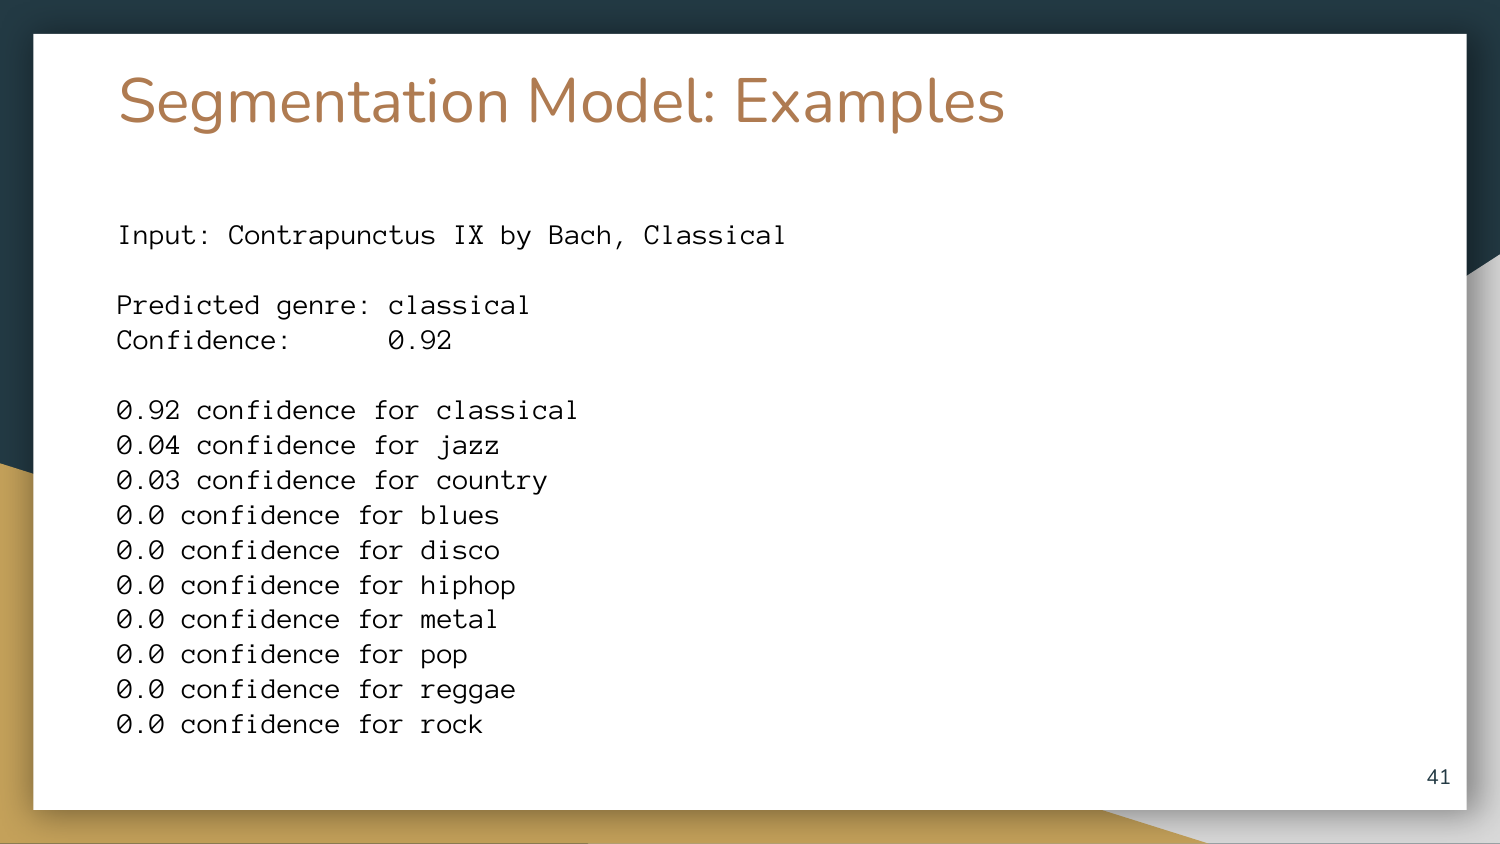

# Segmentation Model: Examples
Input: Contrapunctus IX by Bach, Classical

Predicted genre: classical
Confidence:      0.92

0.92 confidence for classical
0.04 confidence for jazz
0.03 confidence for country
0.0 confidence for blues
0.0 confidence for disco
0.0 confidence for hiphop
0.0 confidence for metal
0.0 confidence for pop
0.0 confidence for reggae
0.0 confidence for rock
41